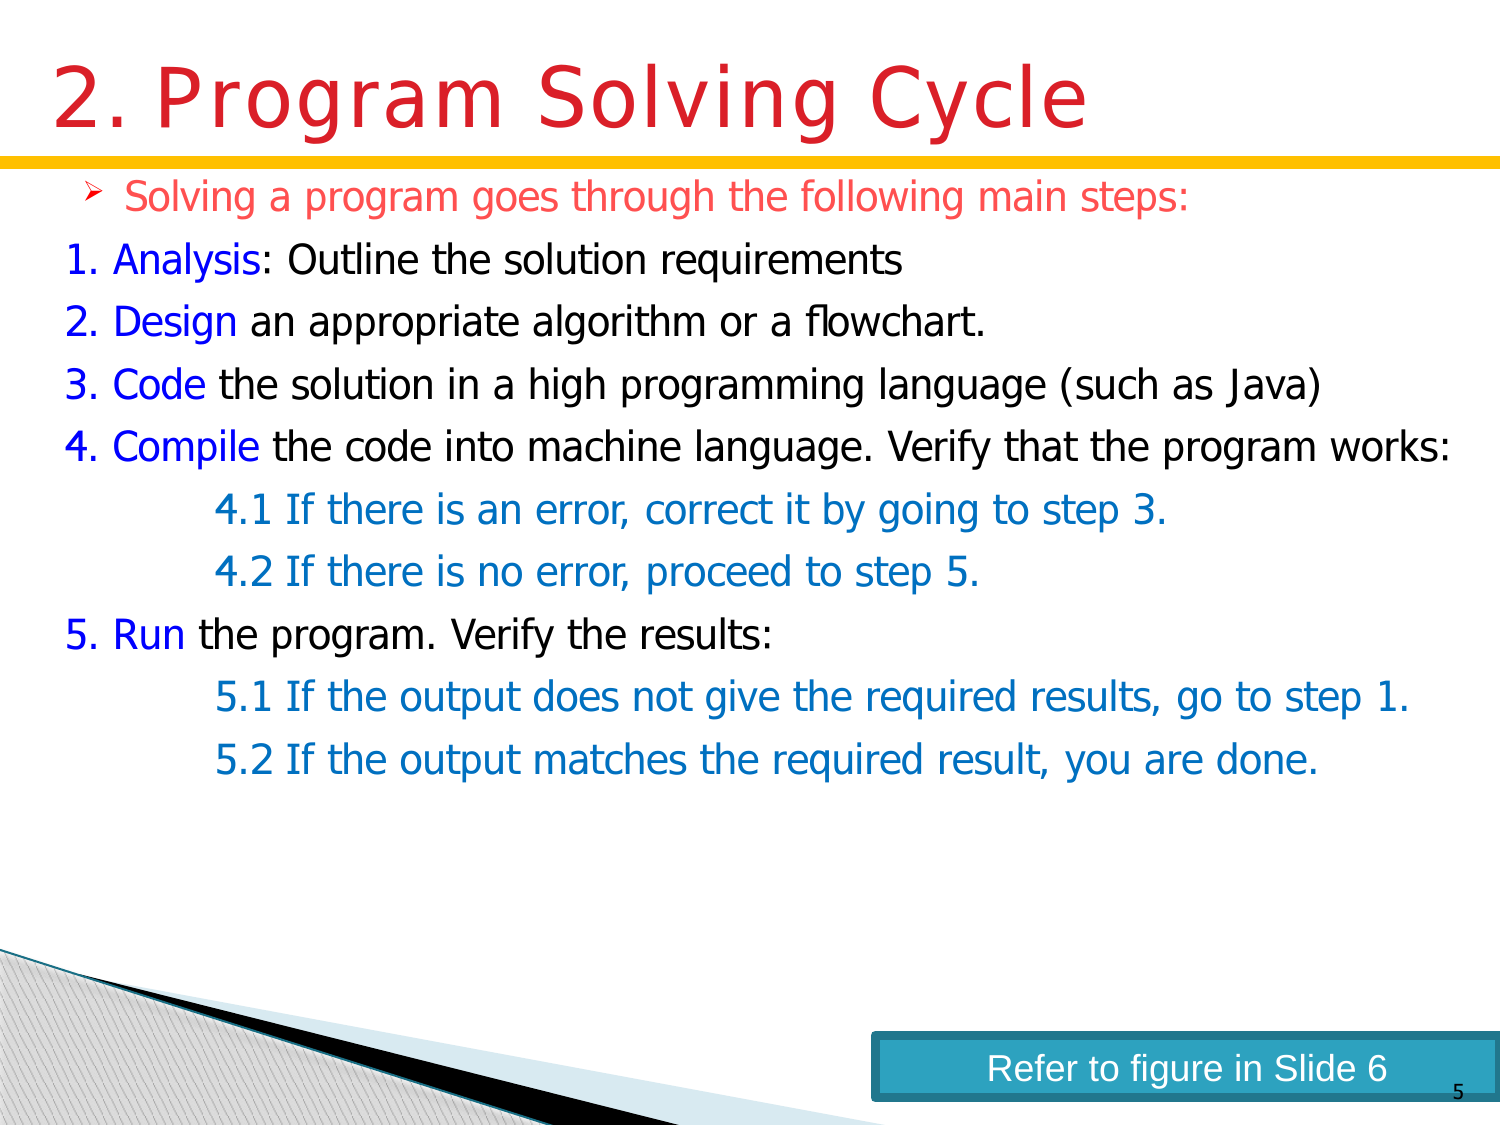

# 2. Program Solving Cycle
Solving a program goes through the following main steps:
1. Analysis: Outline the solution requirements
2. Design an appropriate algorithm or a flowchart.
3. Code the solution in a high programming language (such as Java)
4. Compile the code into machine language. Verify that the program works:
	4.1 If there is an error, correct it by going to step 3.
	4.2 If there is no error, proceed to step 5.
5. Run the program. Verify the results:
	5.1 If the output does not give the required results, go to step 1.
	5.2 If the output matches the required result, you are done.

Refer to figure in Slide 6
 5